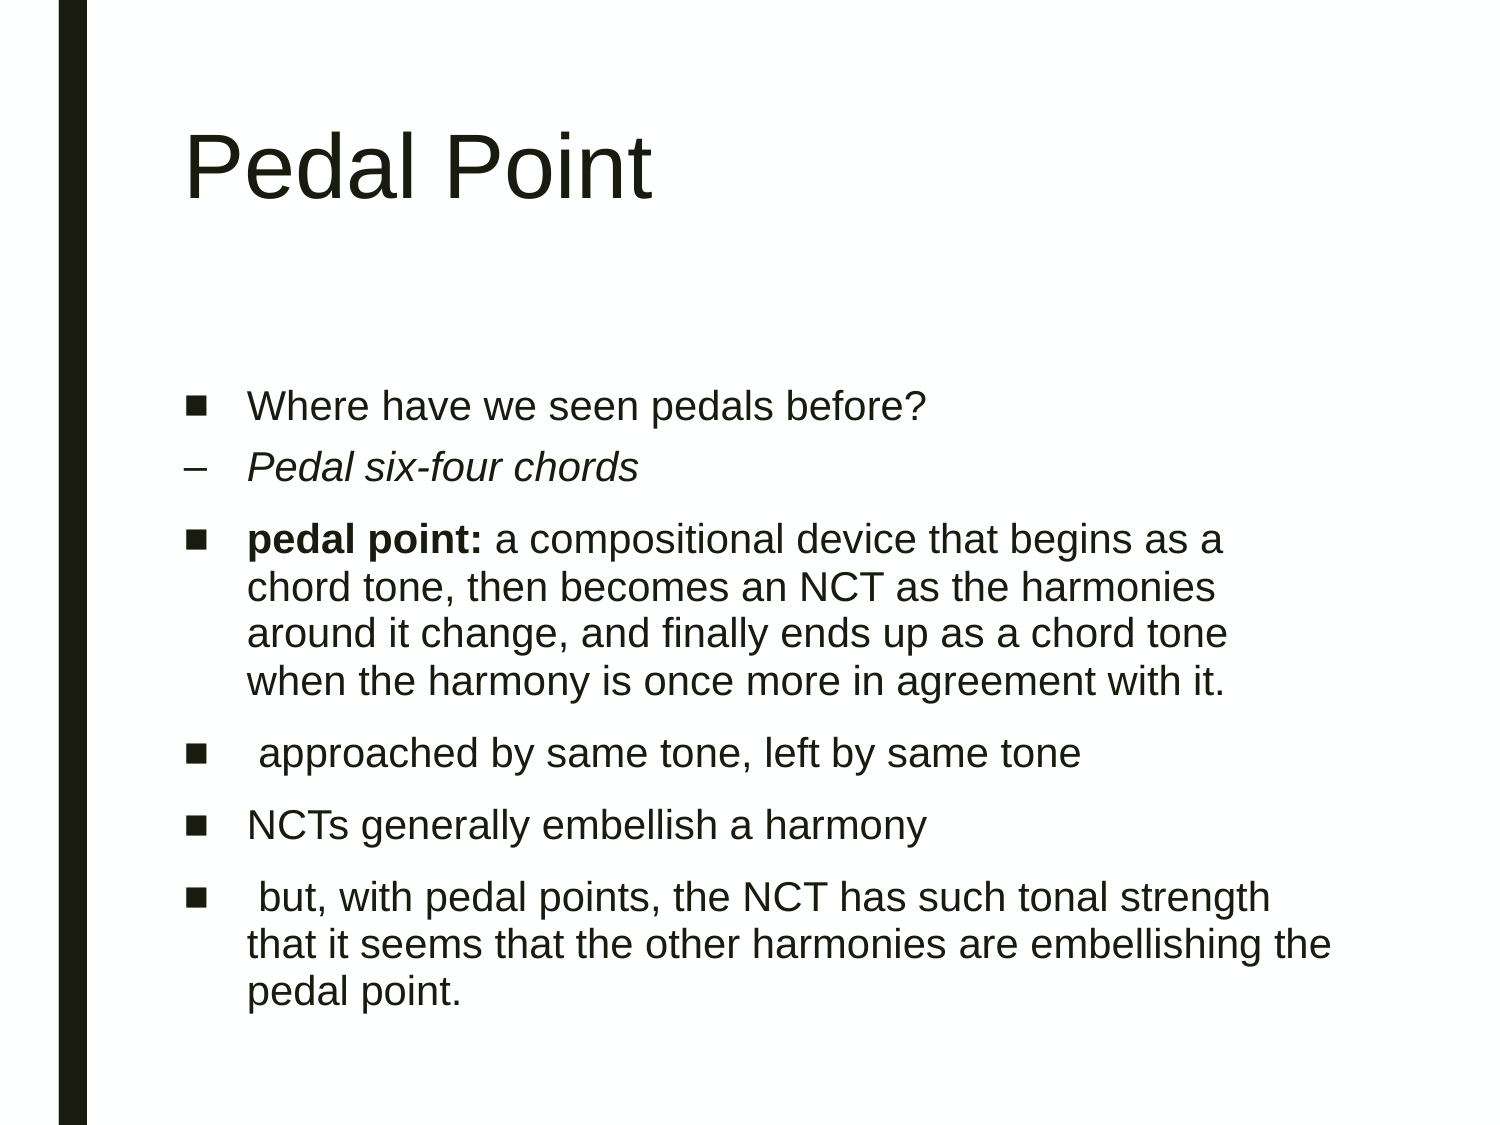

# Pedal Point
Where have we seen pedals before?
Pedal six-four chords
pedal point: a compositional device that begins as a chord tone, then becomes an NCT as the harmonies around it change, and finally ends up as a chord tone when the harmony is once more in agreement with it.
 approached by same tone, left by same tone
NCTs generally embellish a harmony
 but, with pedal points, the NCT has such tonal strength that it seems that the other harmonies are embellishing the pedal point.